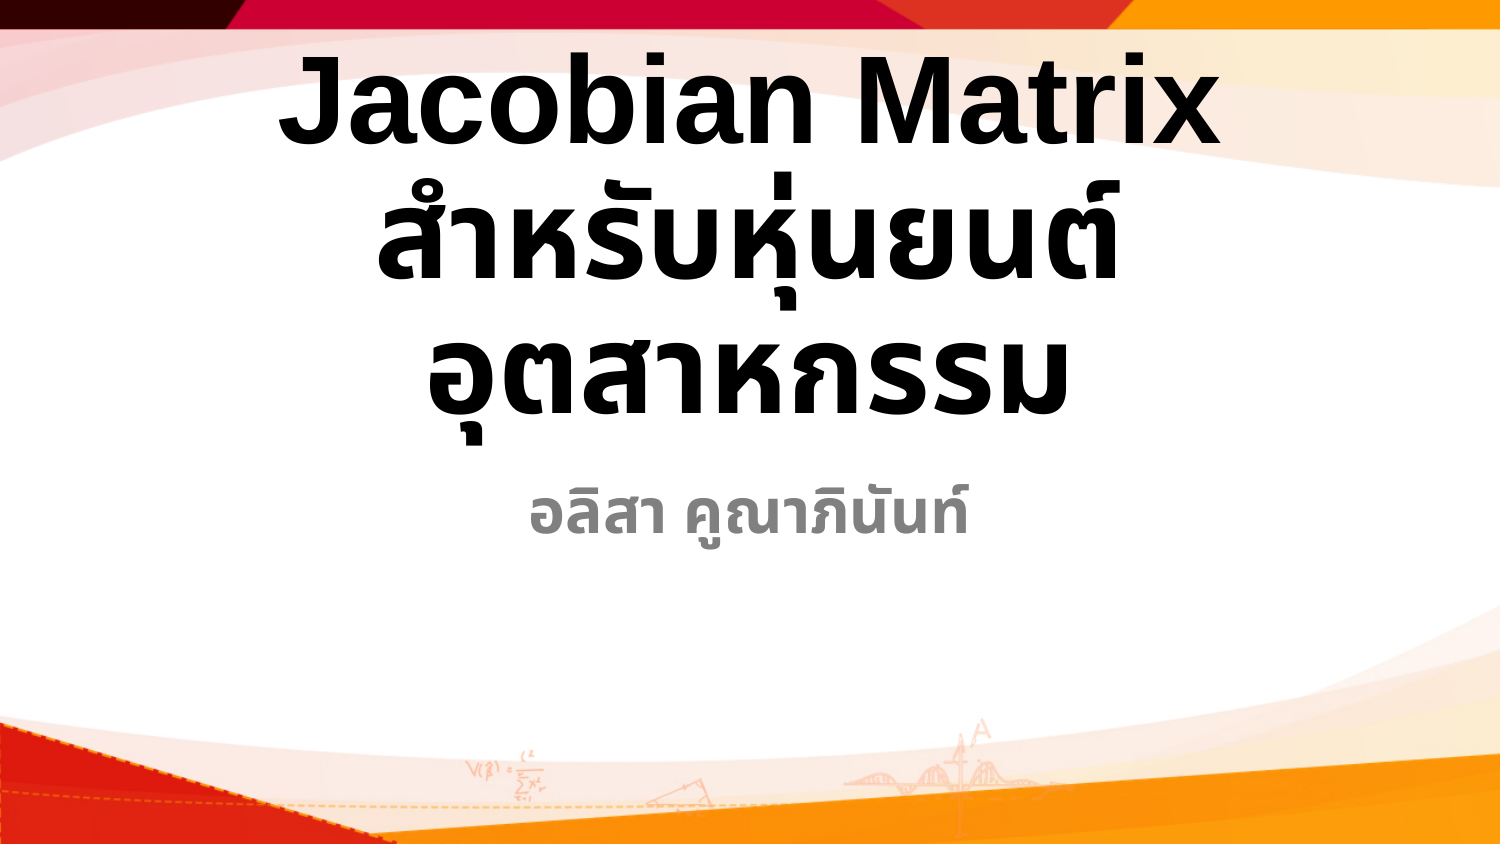

# Jacobian Matrix สำหรับหุ่นยนต์อุตสาหกรรม
อลิสา คูณาภินันท์